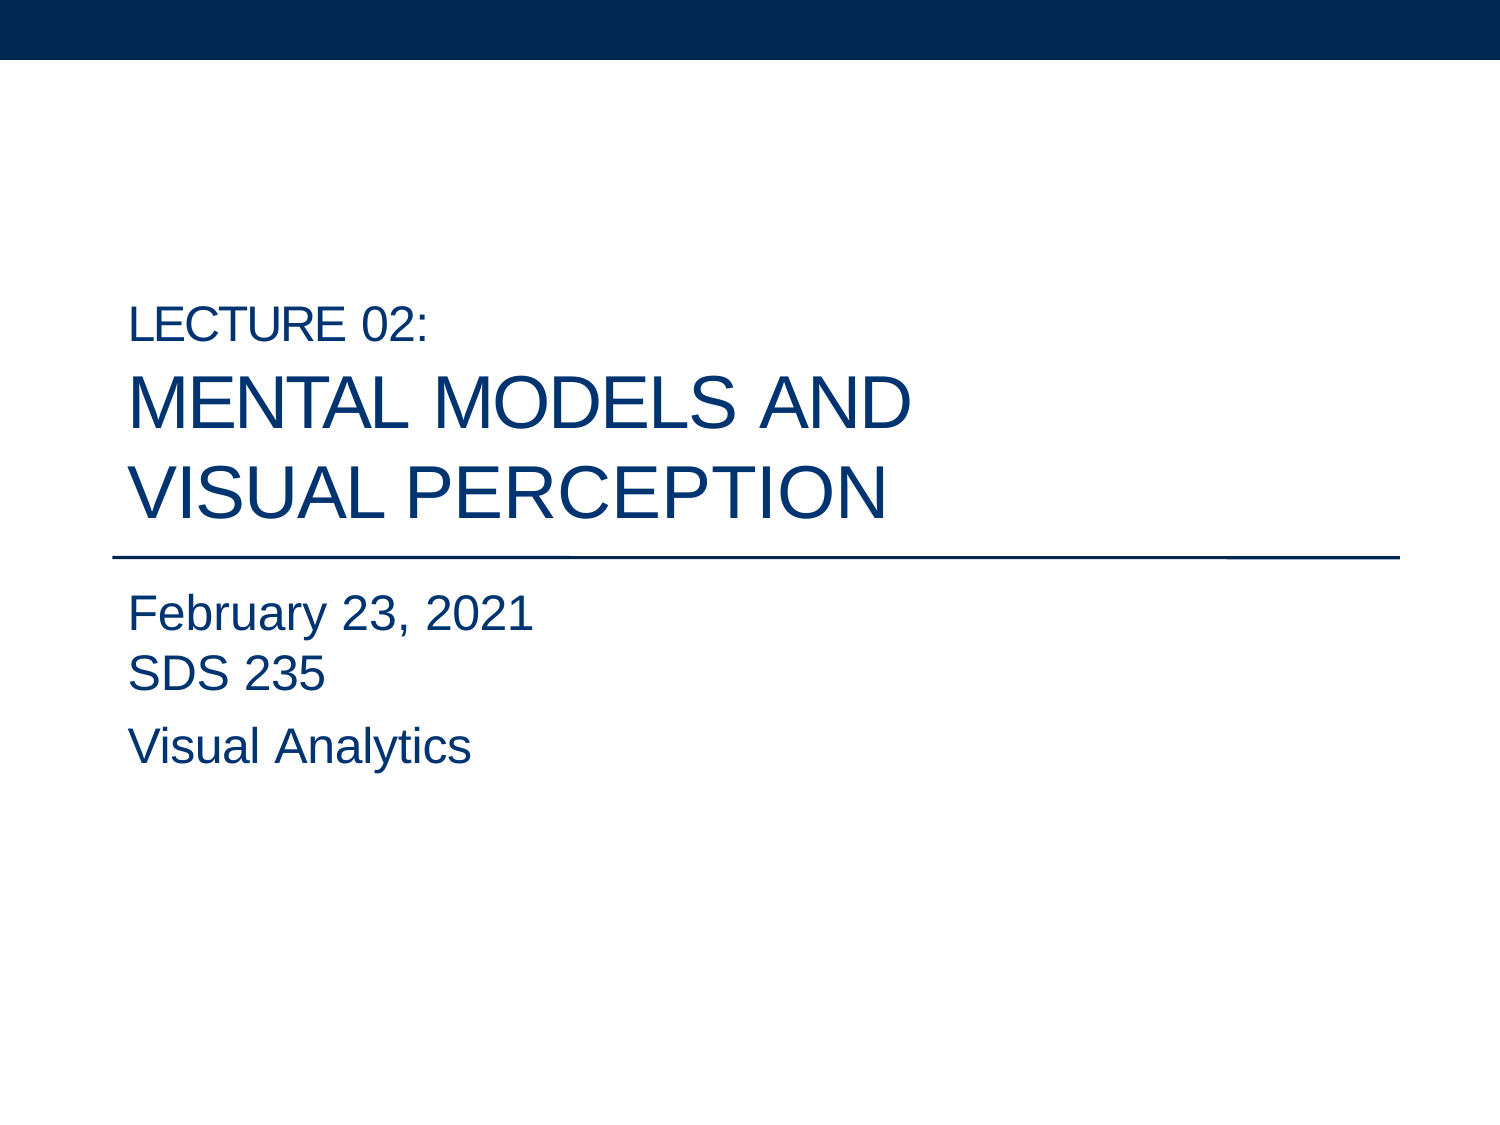

# LECTURE 02:
MENTAL MODELS AND VISUAL PERCEPTION

February 23, 2021
SDS 235
Visual Analytics